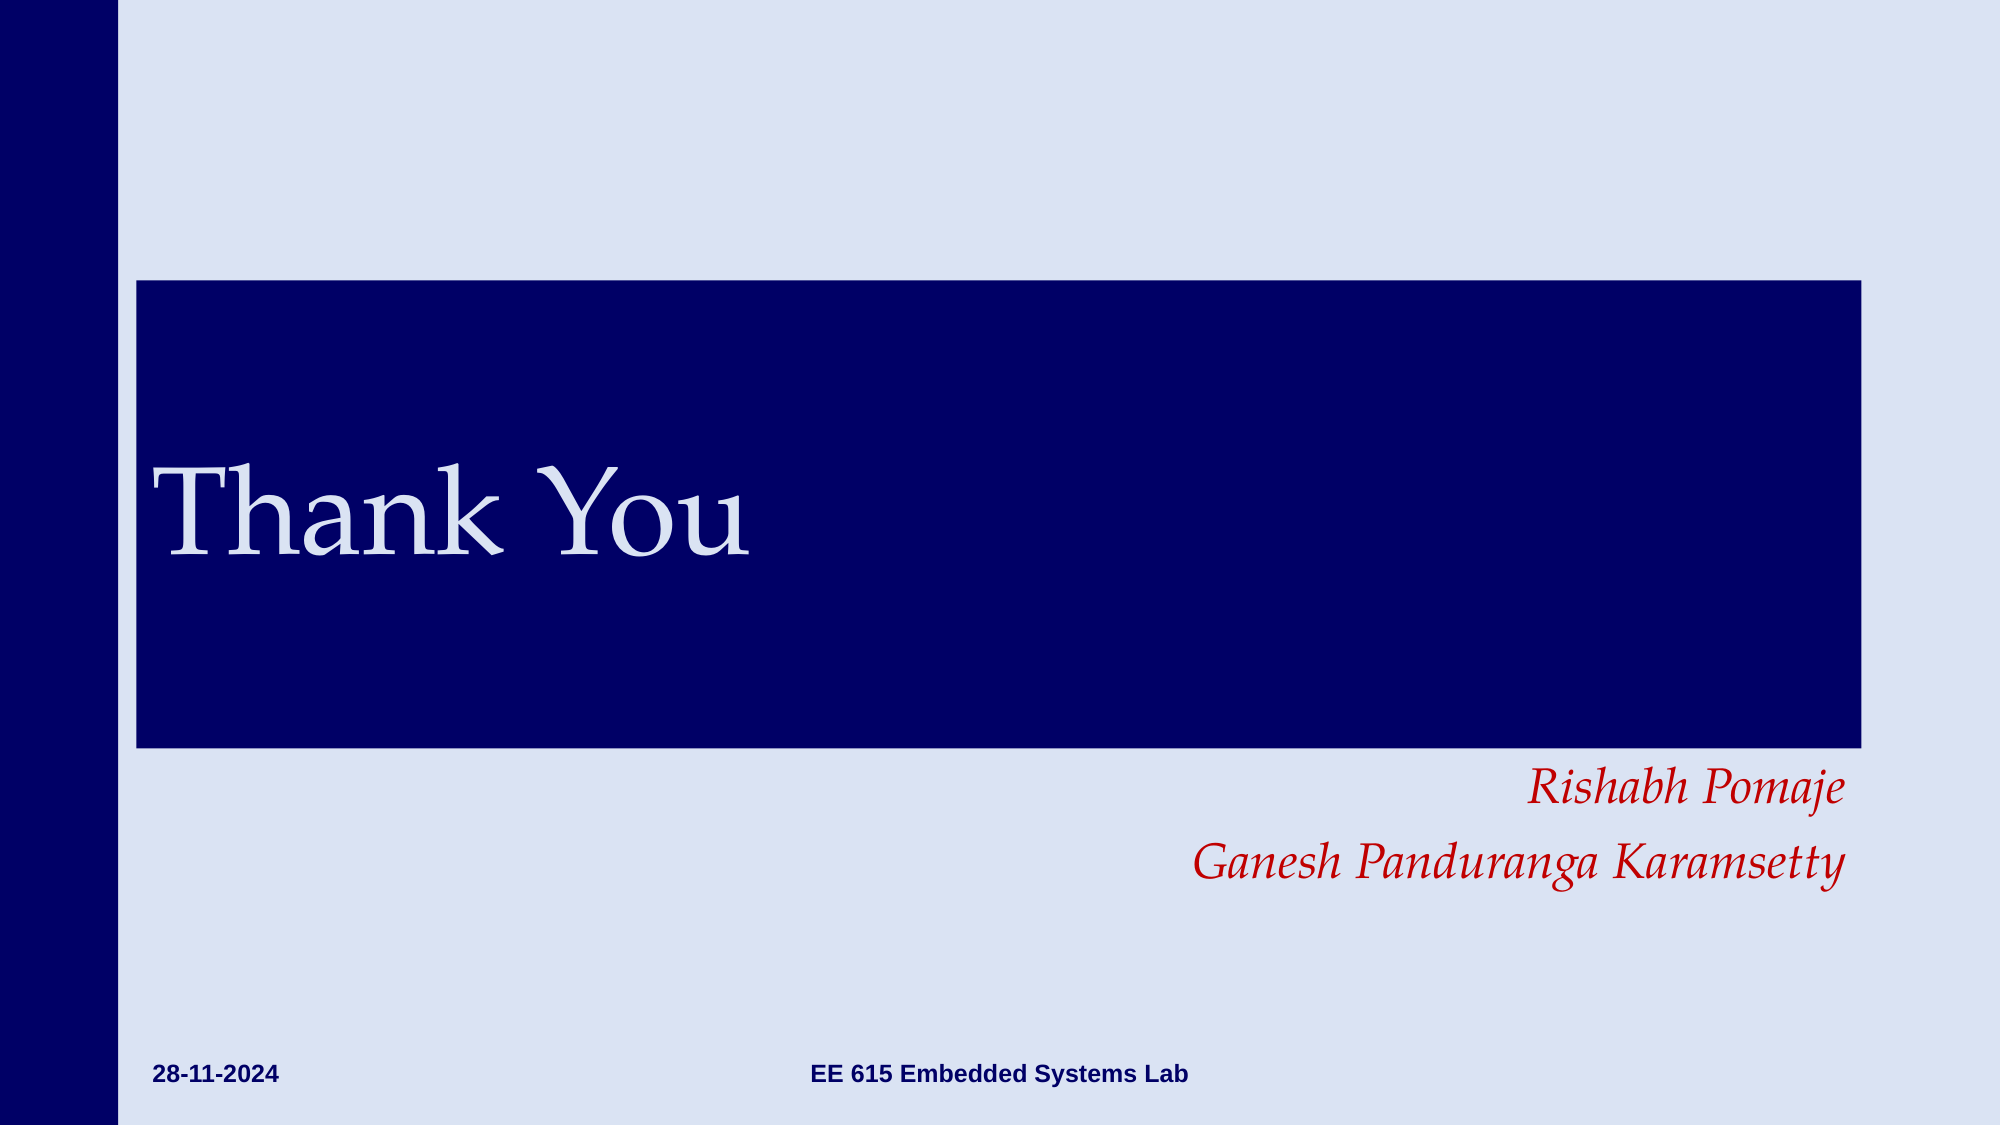

# Thank You
Rishabh Pomaje
Ganesh Panduranga Karamsetty
28-11-2024
EE 615 Embedded Systems Lab